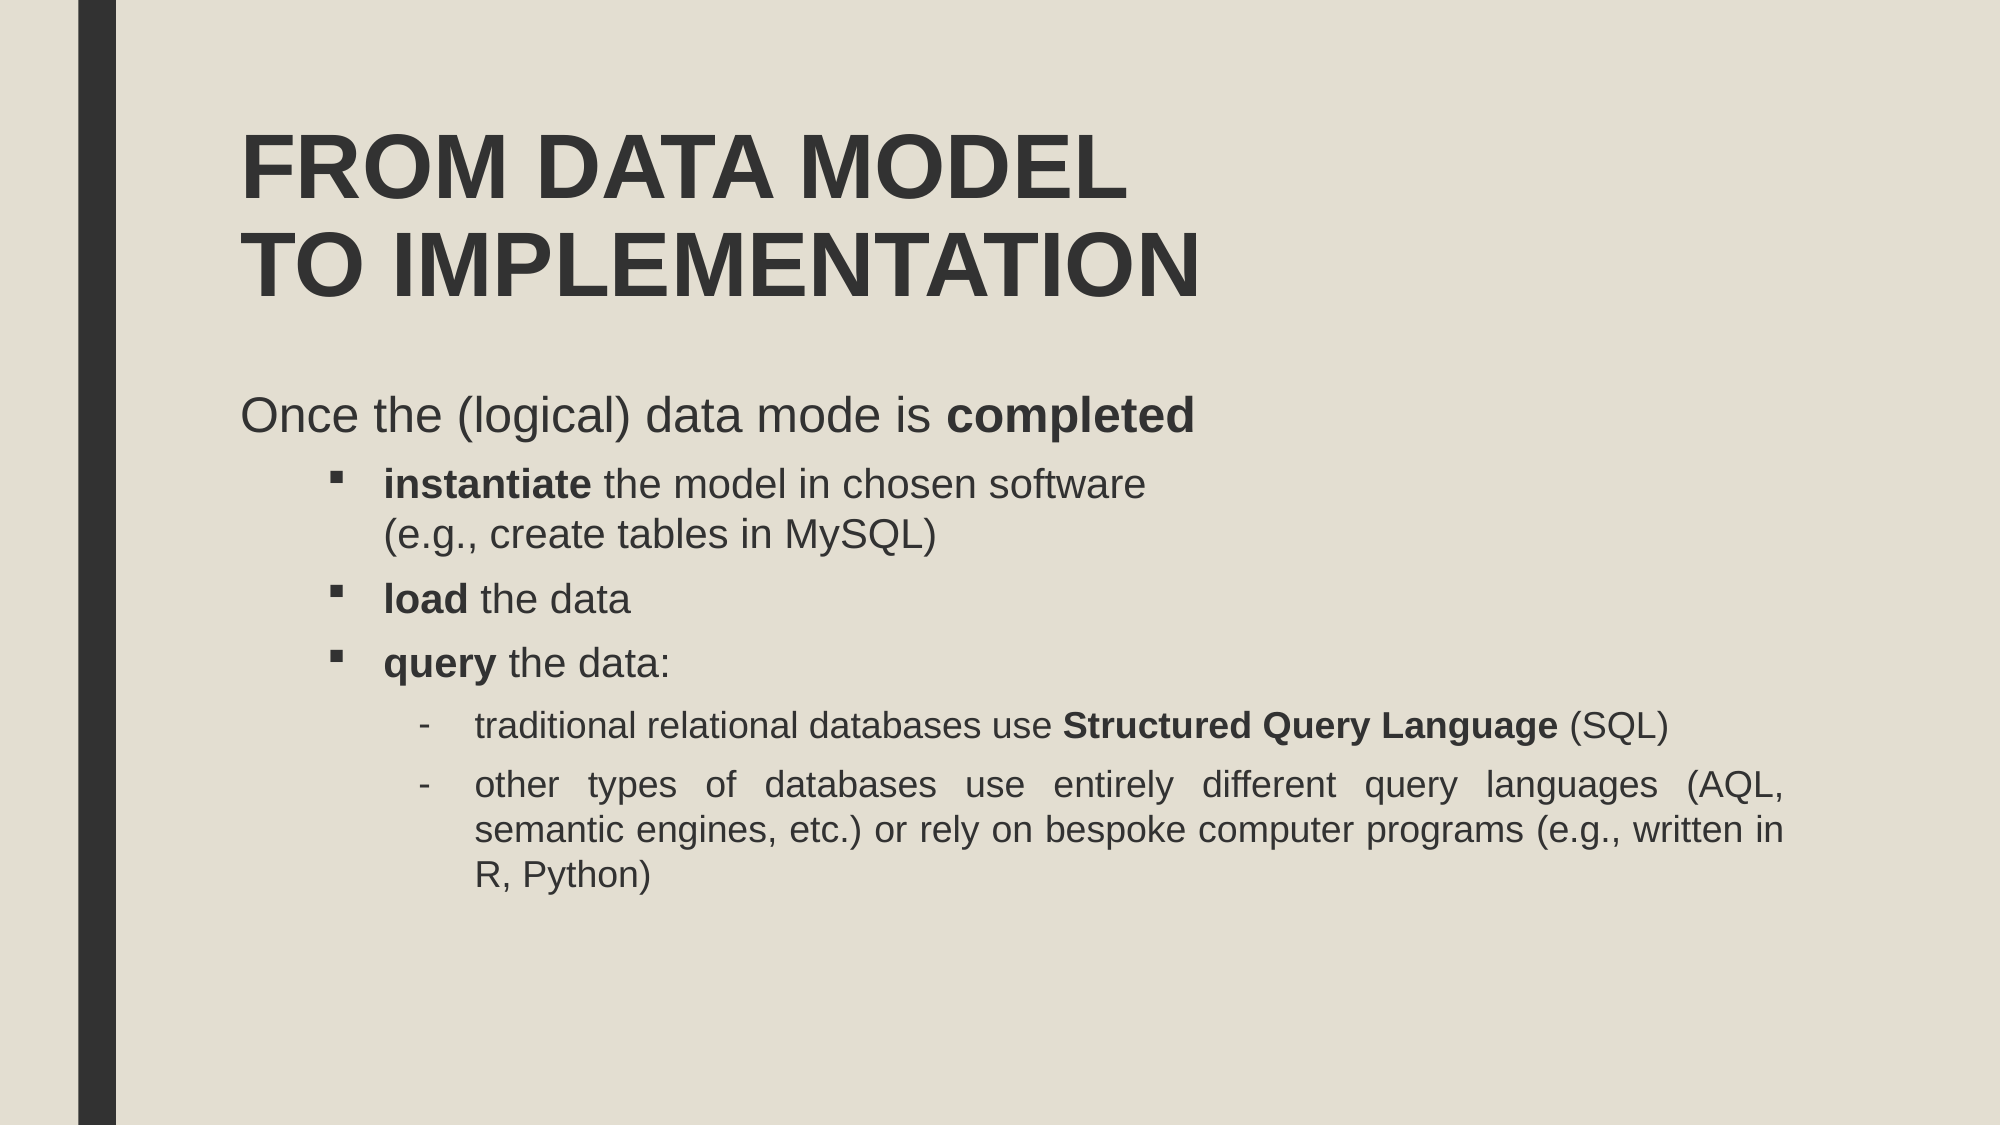

# FROM DATA MODEL TO IMPLEMENTATION
Once the (logical) data mode is completed
instantiate the model in chosen software
(e.g., create tables in MySQL)
load the data
query the data:
traditional relational databases use Structured Query Language (SQL)
other types of databases use entirely different query languages (AQL, semantic engines, etc.) or rely on bespoke computer programs (e.g., written in R, Python)